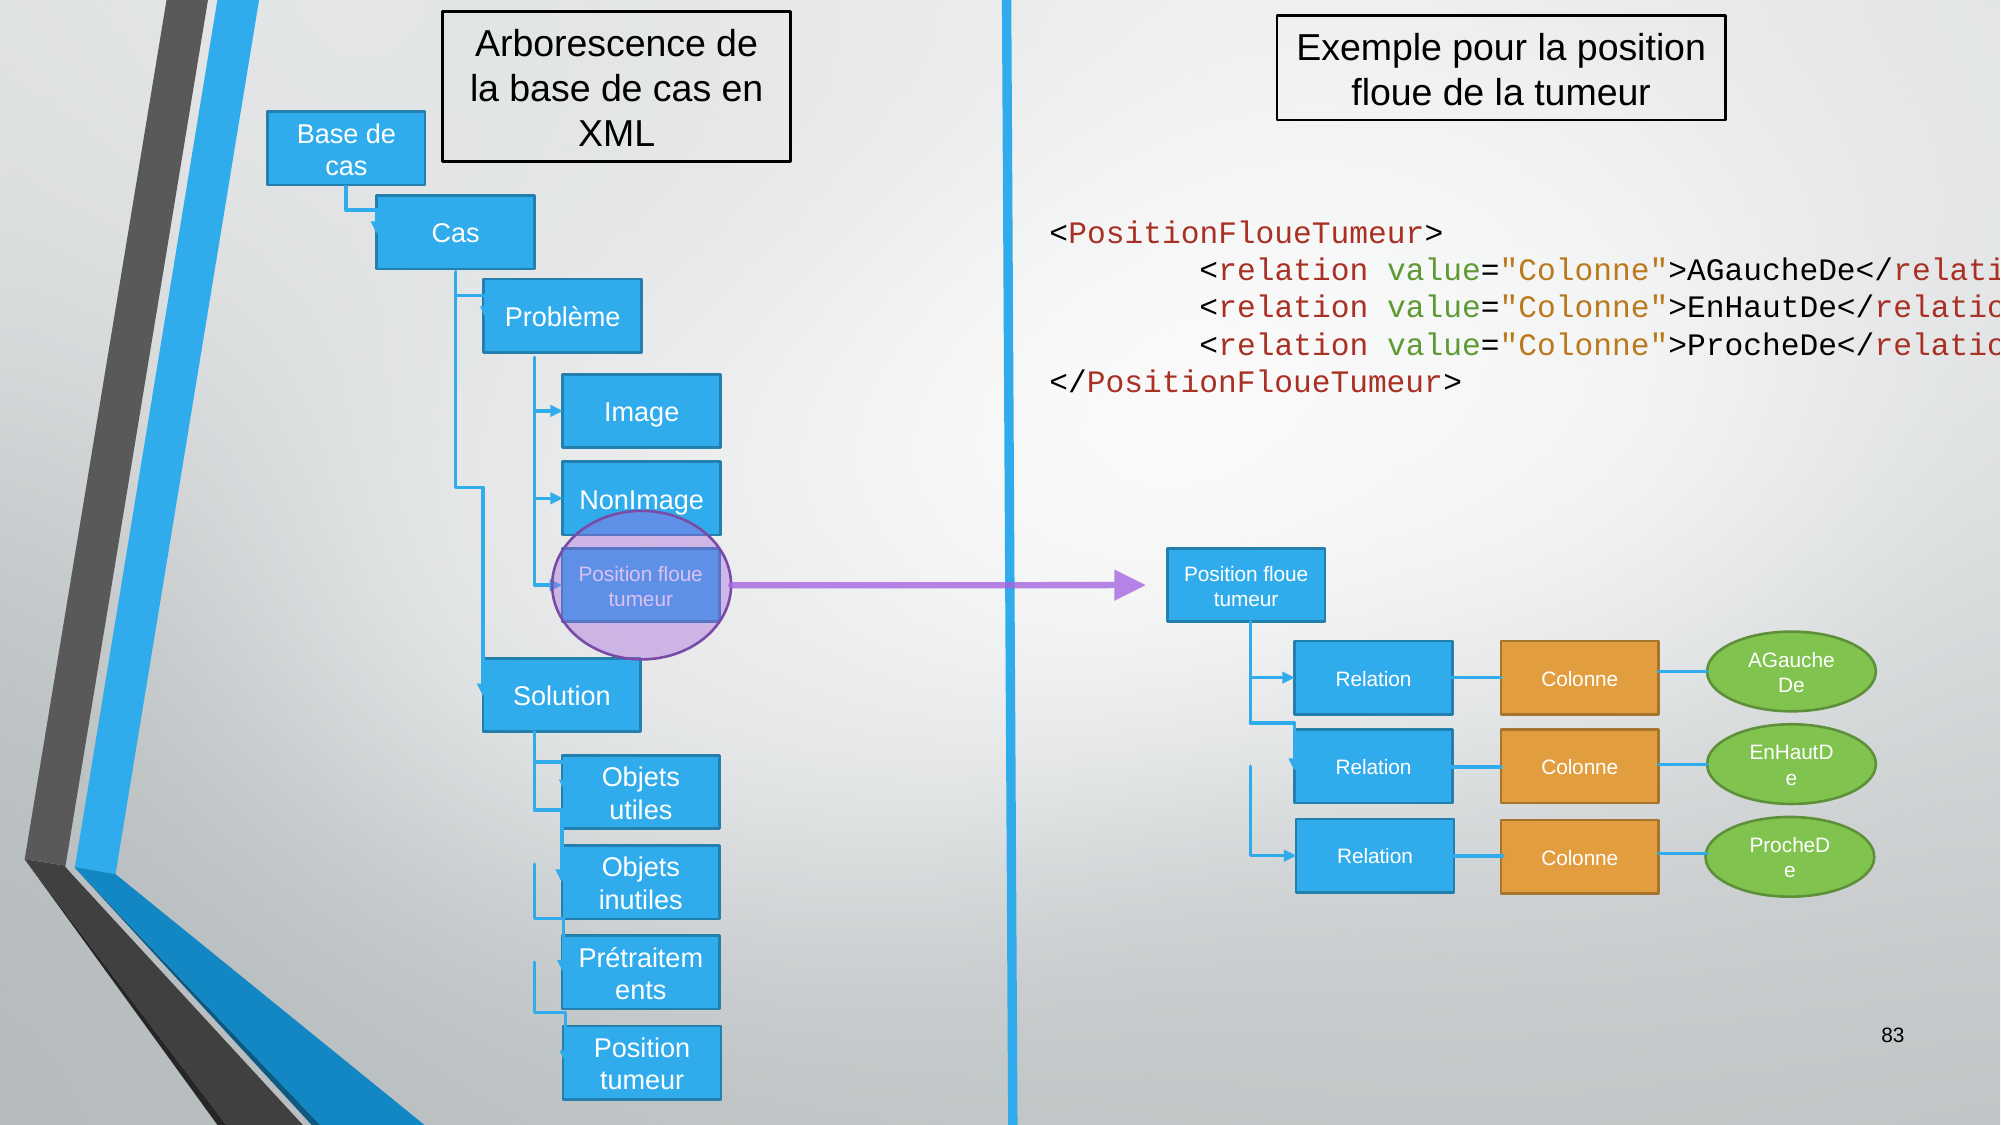

Arborescence de la base de cas en XML
Exemple pour la position floue de la tumeur
#
Base de cas
Cas
<PositionFloueTumeur>
	<relation value="Colonne">AGaucheDe</relation>
	<relation value="Colonne">EnHautDe</relation>
	<relation value="Colonne">ProcheDe</relation>
</PositionFloueTumeur>
Problème
Image
NonImage

Position floue tumeur
Position floue tumeur
AGaucheDe
Relation
Colonne
Solution
EnHautDe
Relation
Colonne
Objets utiles
ProcheDe
Relation
Colonne
Objets inutiles
Prétraitements
83
Position tumeur